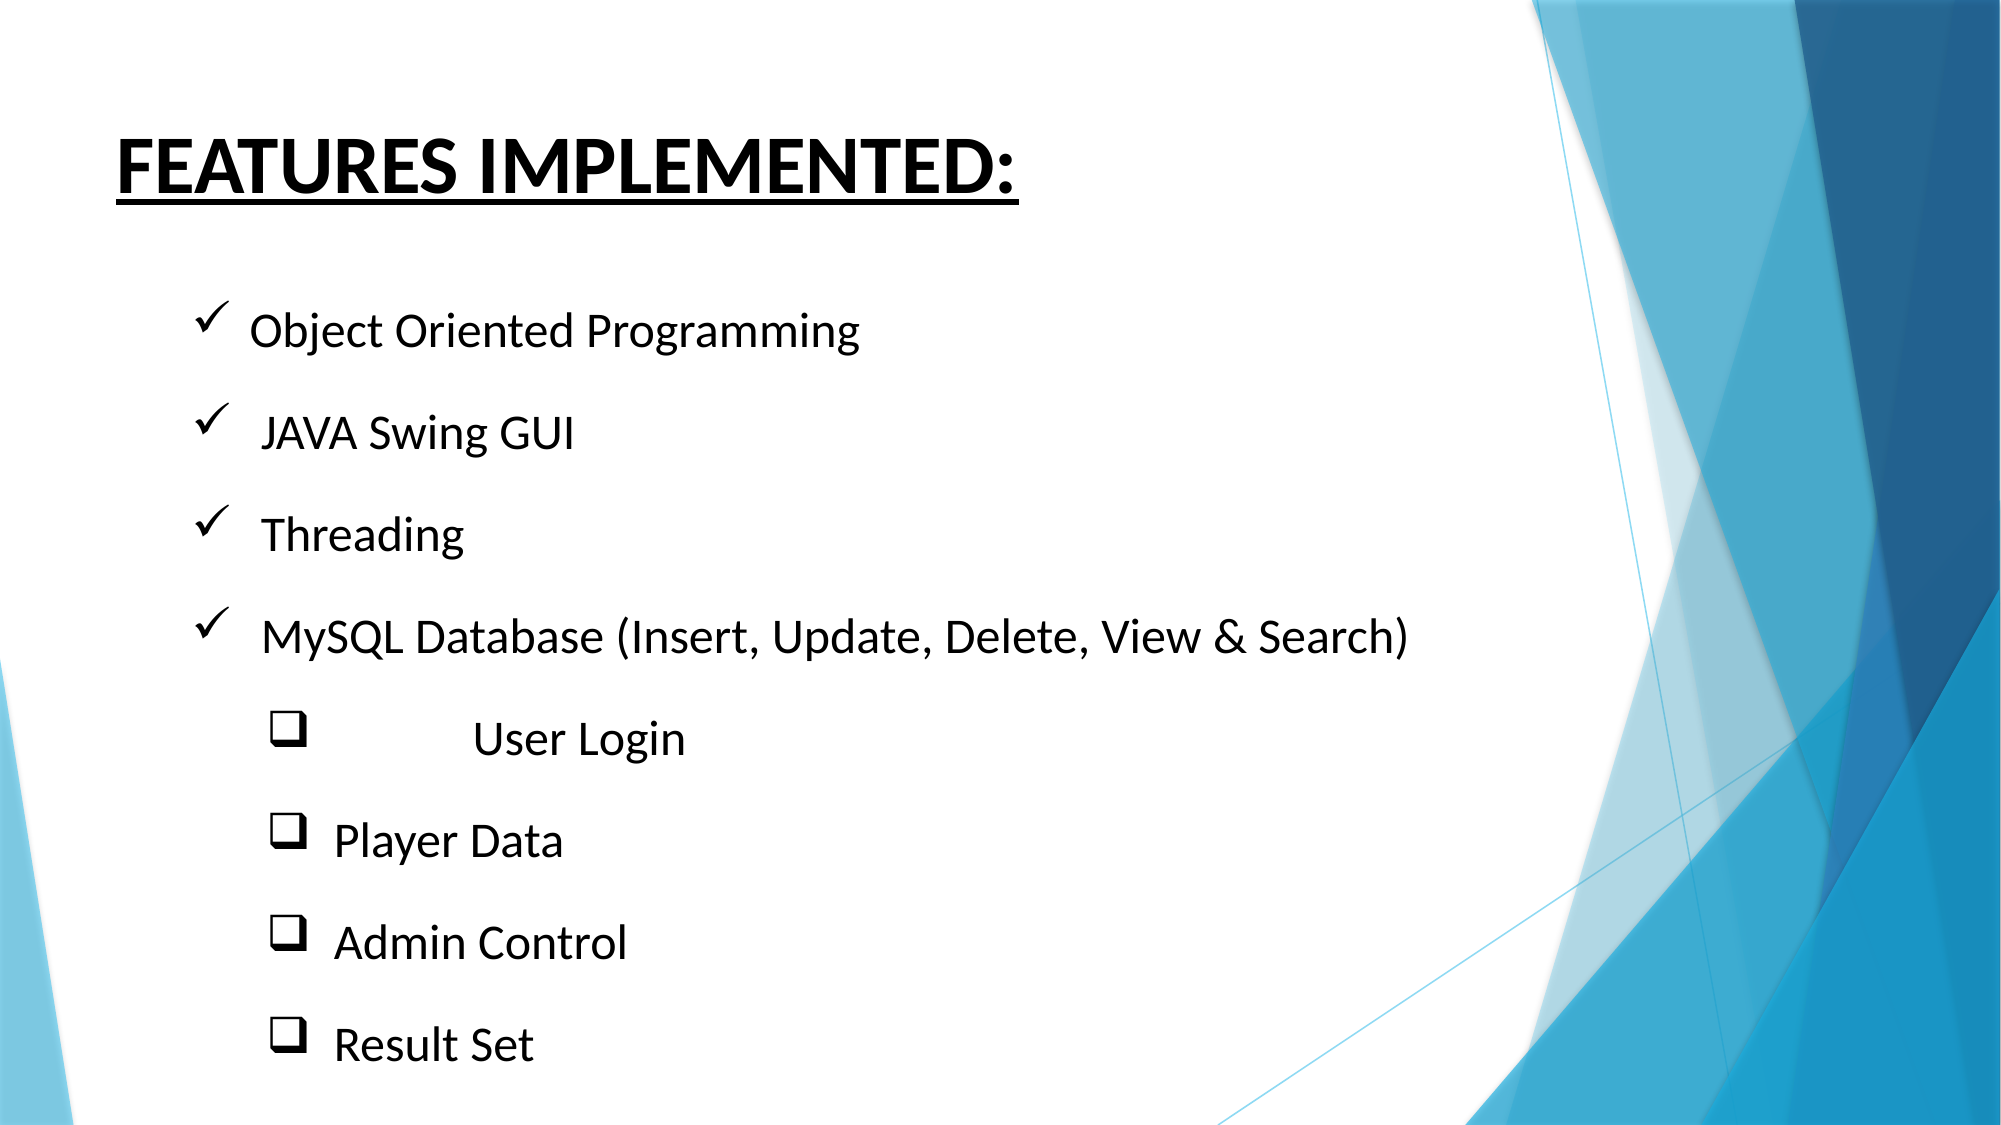

FEATURES IMPLEMENTED:

 Object Oriented Programming
  JAVA Swing GUI
  Threading
  MySQL Database (Insert, Update, Delete, View & Search)
	User Login
 Player Data
 Admin Control
 Result Set